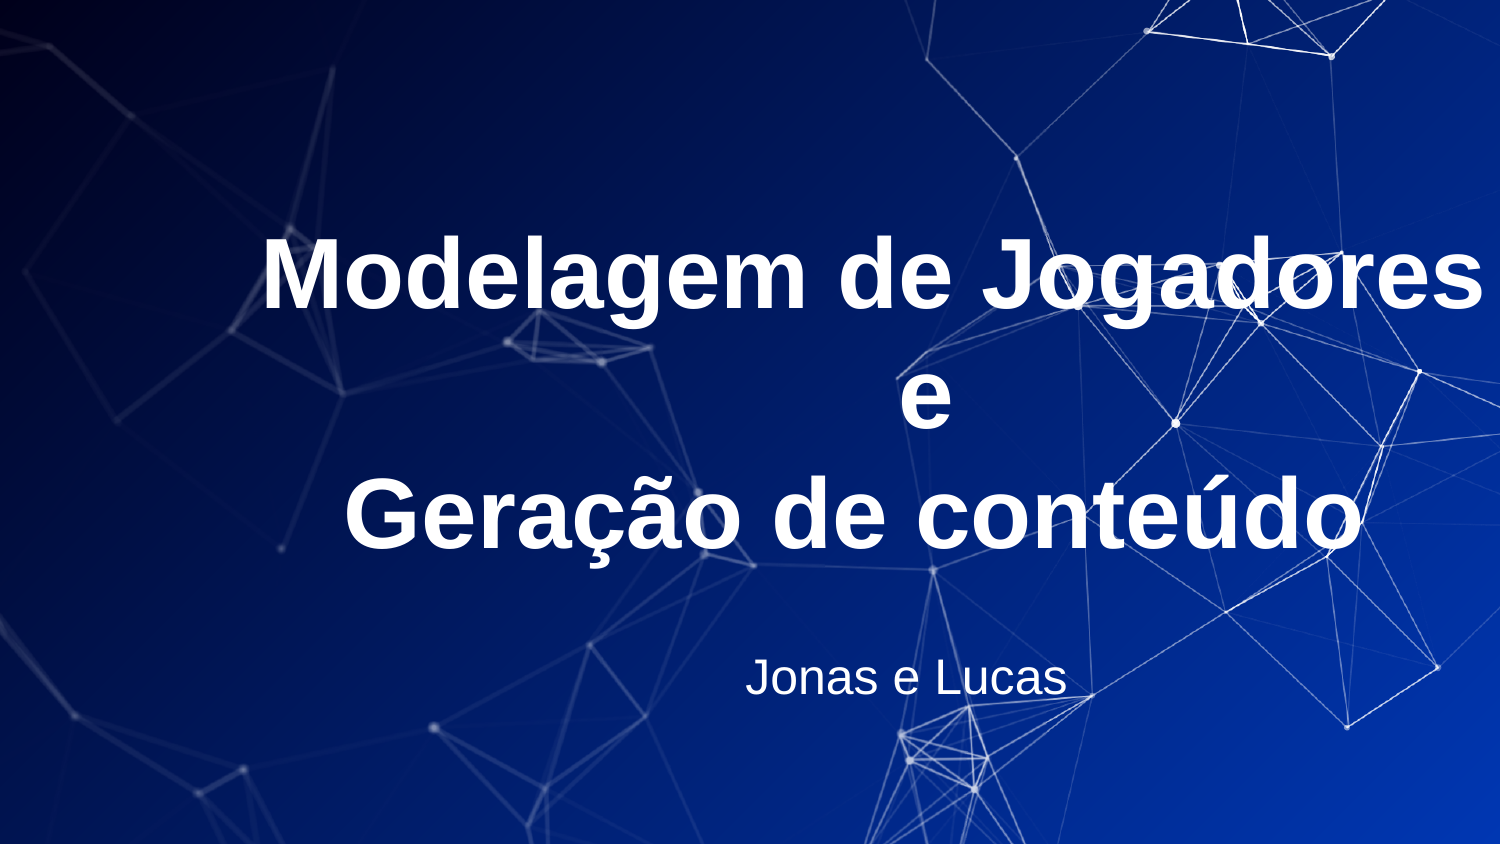

# Modelagem de Jogadores
                                e
            Geração de conteúdo

                             		Jonas e Lucas